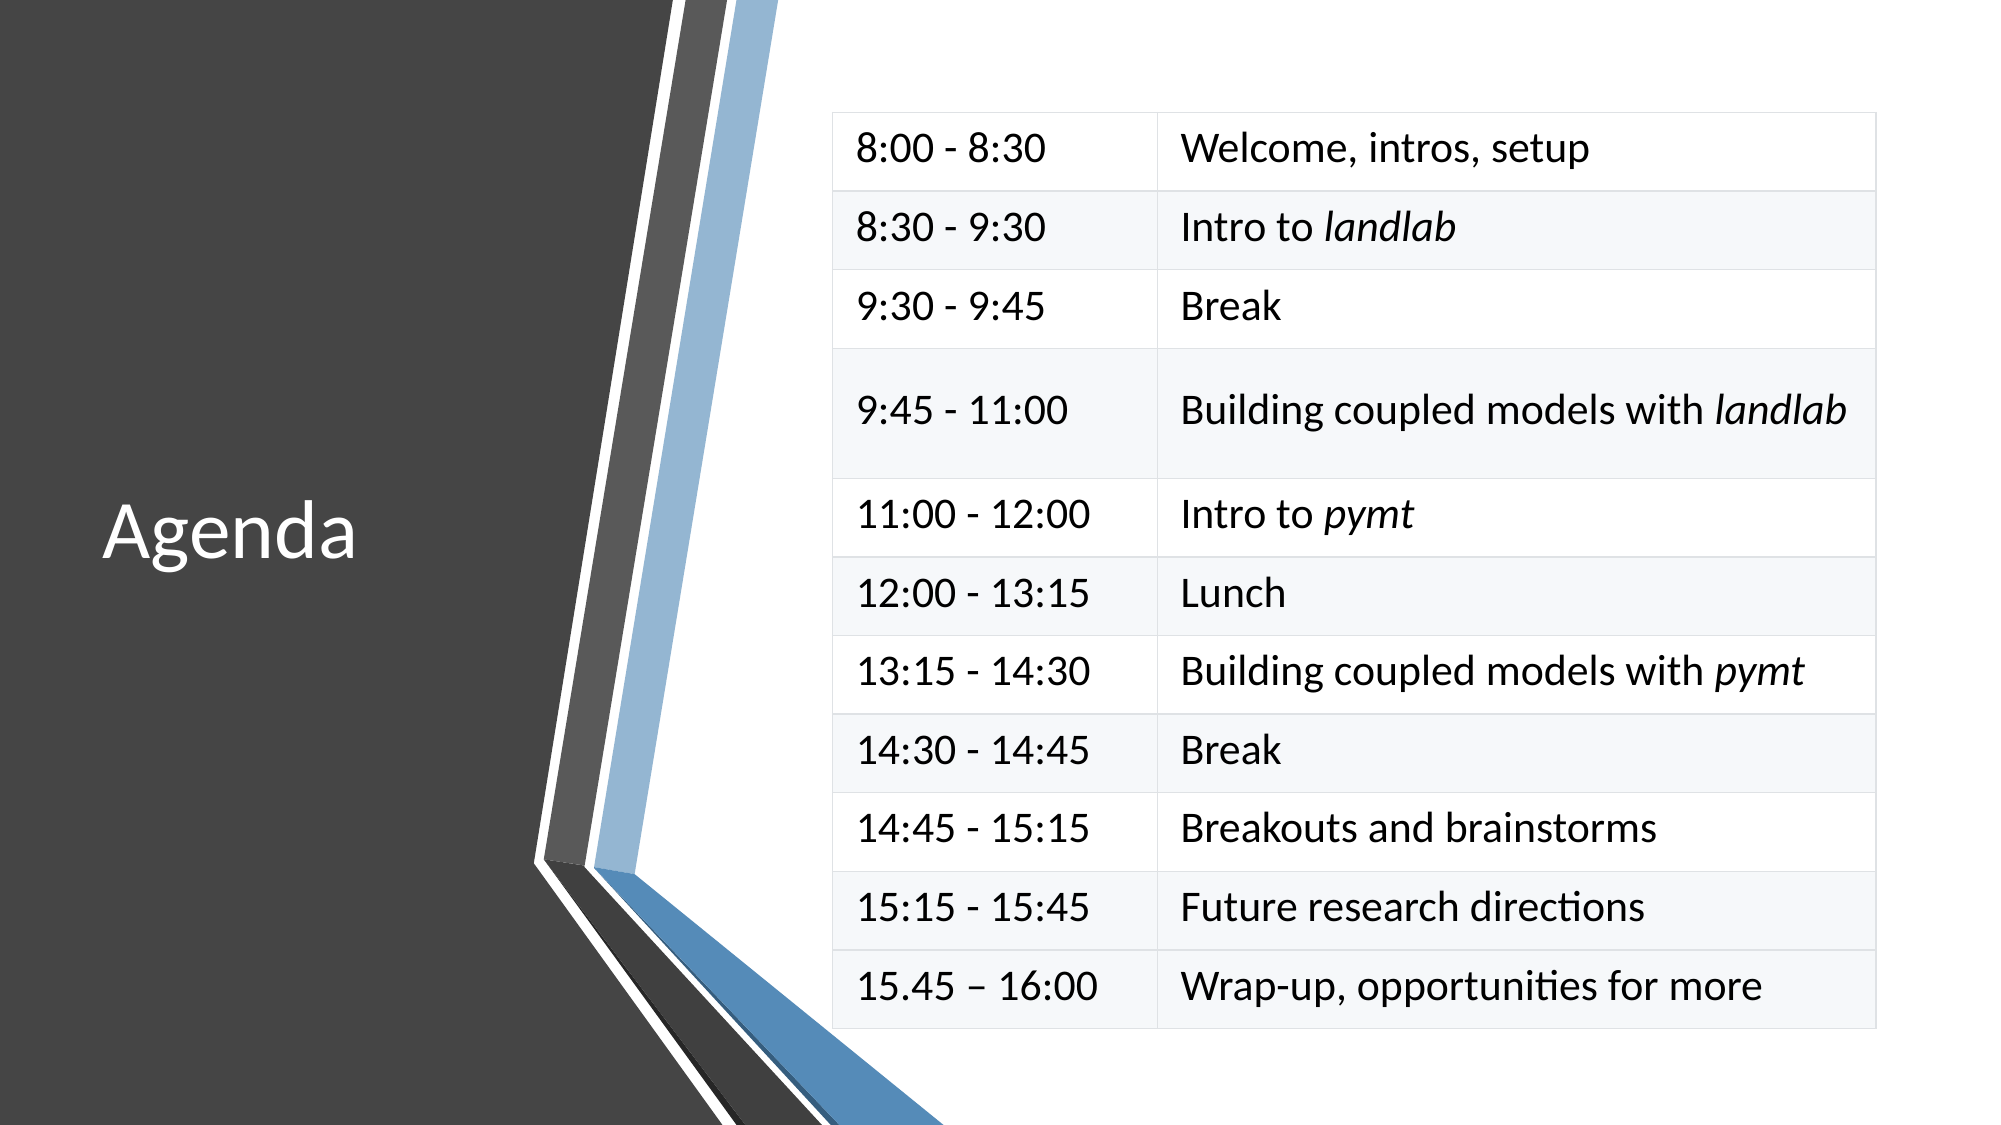

# Agenda
| 8:00 - 8:30 | Welcome, intros, setup |
| --- | --- |
| 8:30 - 9:30 | Intro to landlab |
| 9:30 - 9:45 | Break |
| 9:45 - 11:00 | Building coupled models with landlab |
| 11:00 - 12:00 | Intro to pymt |
| 12:00 - 13:15 | Lunch |
| 13:15 - 14:30 | Building coupled models with pymt |
| 14:30 - 14:45 | Break |
| 14:45 - 15:15 | Breakouts and brainstorms |
| 15:15 - 15:45 | Future research directions |
| 15.45 – 16:00 | Wrap-up, opportunities for more |